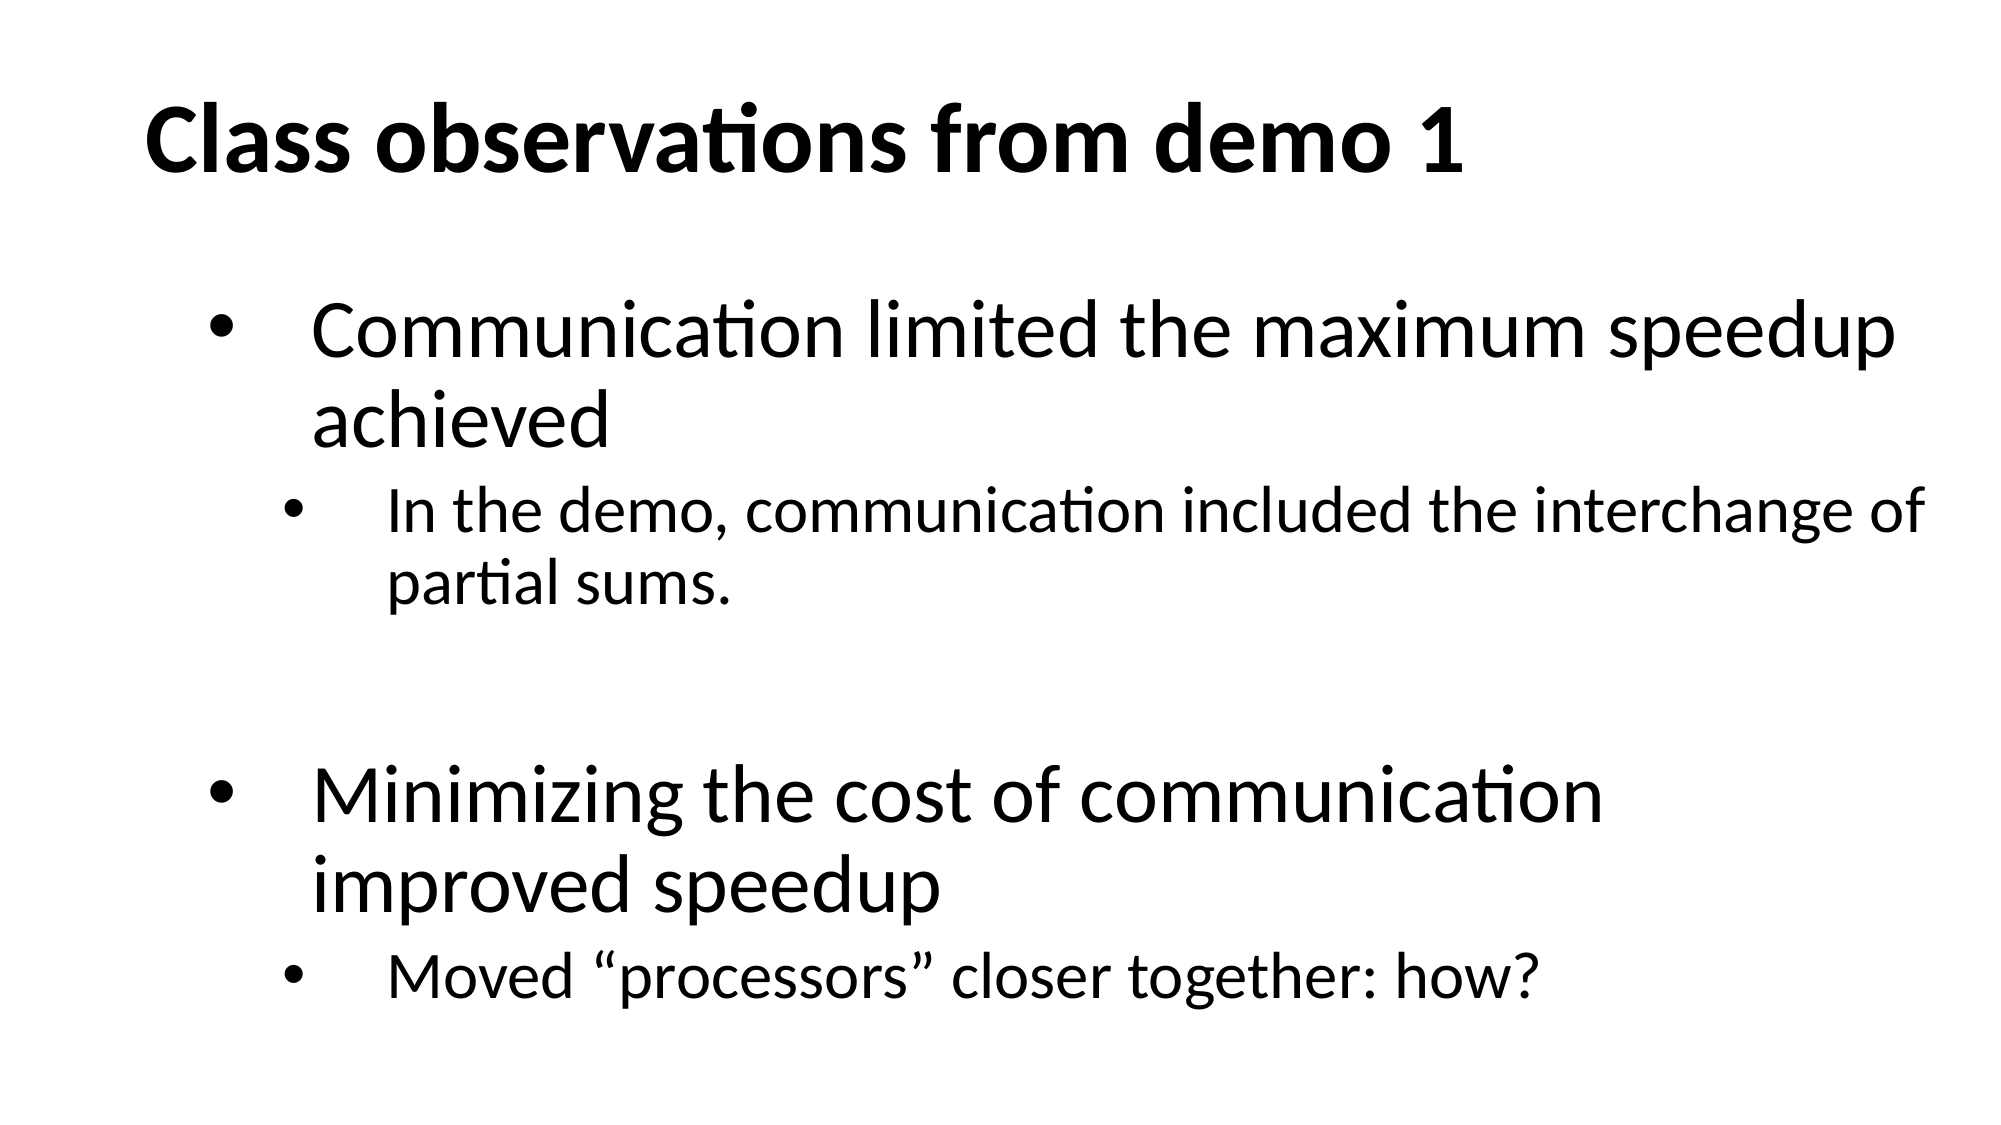

Class observations from demo 1
Communication limited the maximum speedup achieved
In the demo, communication included the interchange of partial sums.

Minimizing the cost of communication improved speedup
Moved “processors” closer together: how?